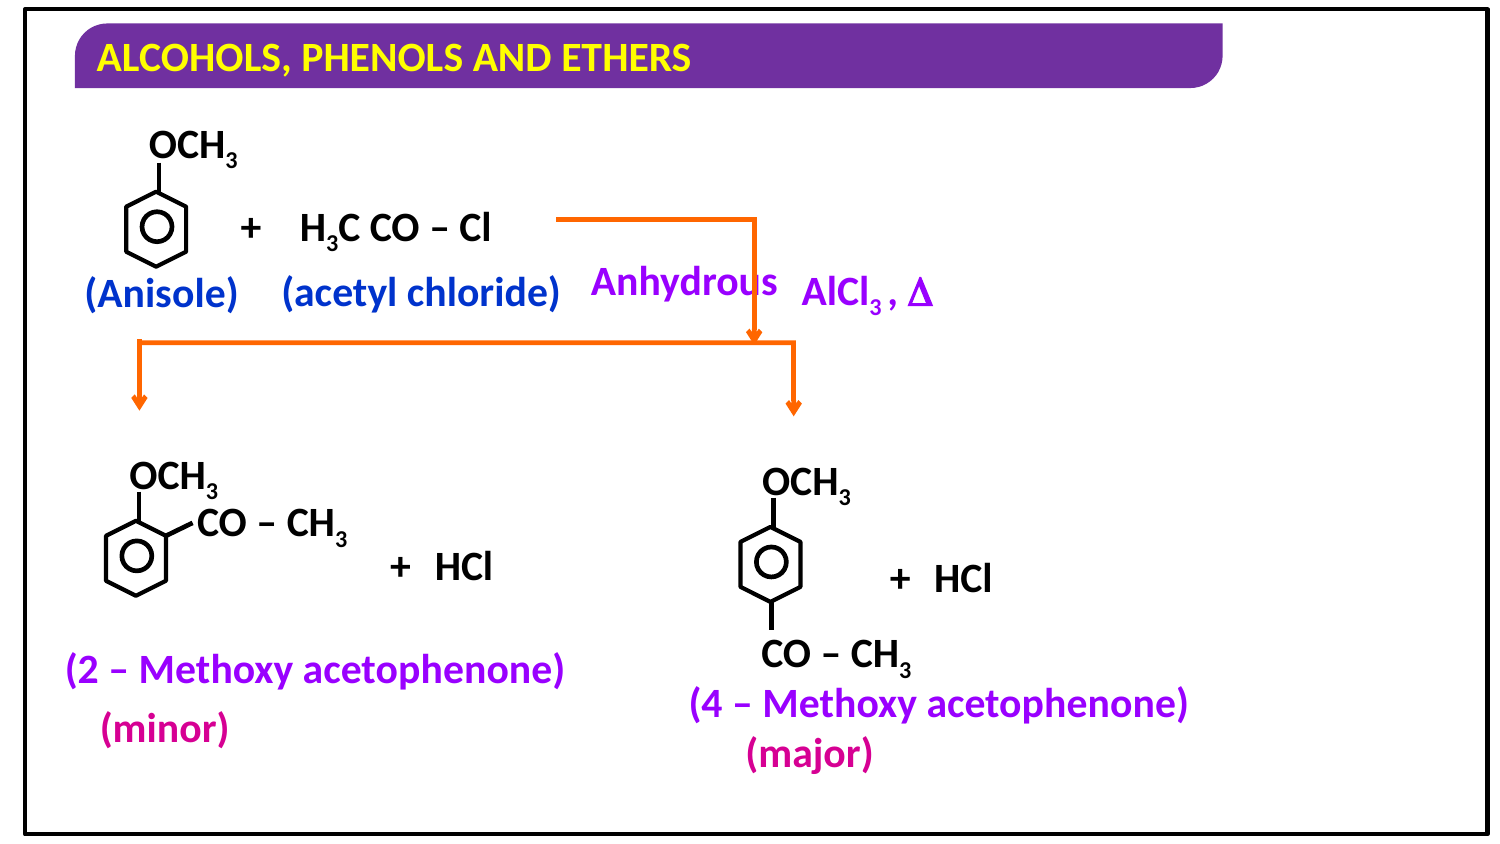

OCH3

+
H3C CO – Cl
Anhydrous
 AlCl3 , Δ
(acetyl chloride)
(Anisole)
OCH3
CO – CH3

OCH3

CO – CH3
+
HCl
+
HCl
(2 – Methoxy acetophenone)
(4 – Methoxy acetophenone)
(minor)
(major)